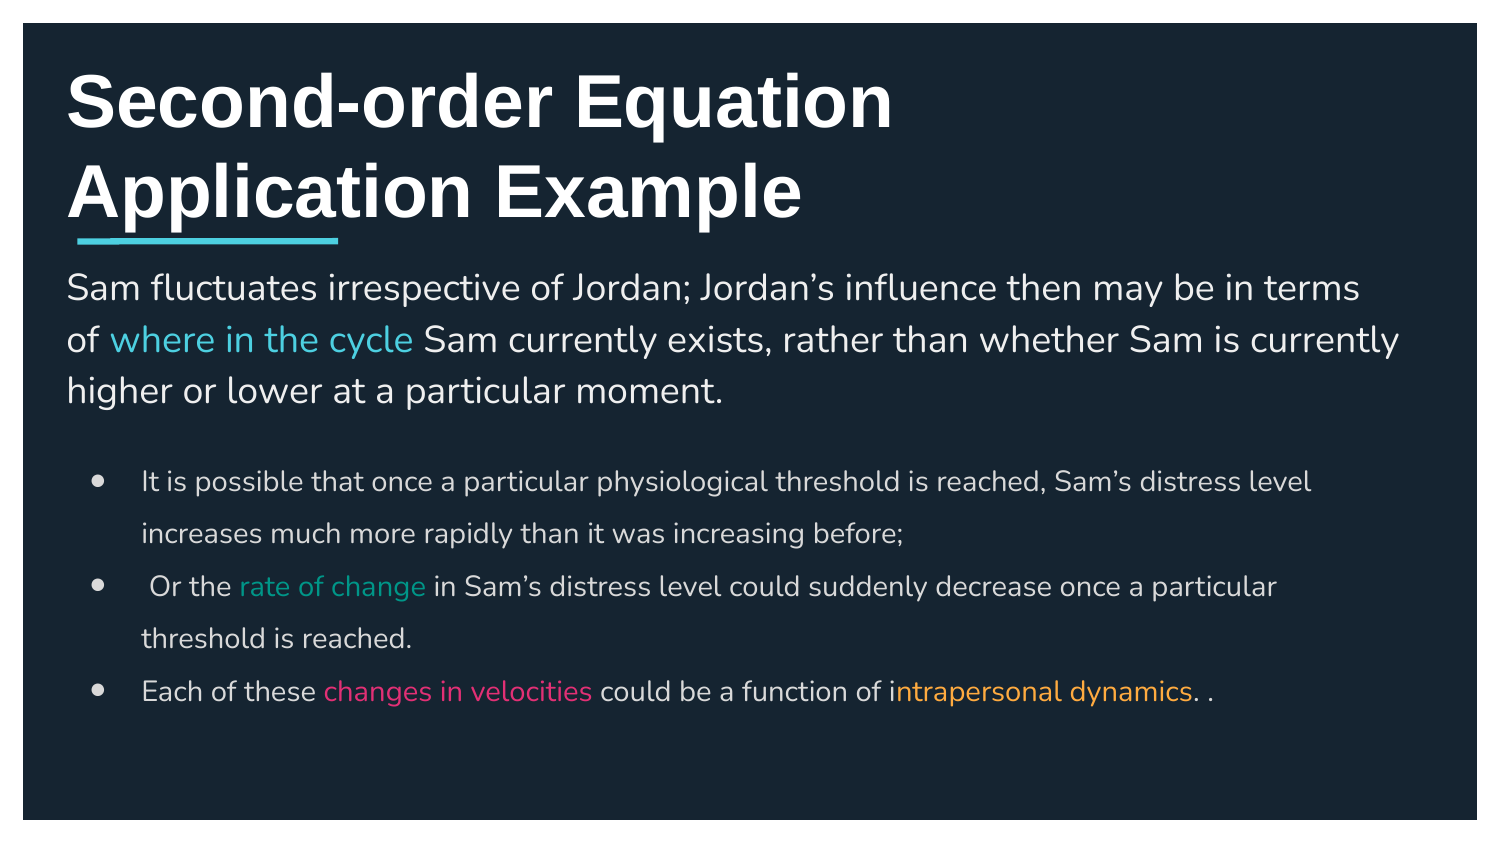

# Second-order Equation Application Example

Sam fluctuates irrespective of Jordan; Jordan’s influence then may be in terms of where in the cycle Sam currently exists, rather than whether Sam is currently higher or lower at a particular moment.
It is possible that once a particular physiological threshold is reached, Sam’s distress level increases much more rapidly than it was increasing before;
 Or the rate of change in Sam’s distress level could suddenly decrease once a particular threshold is reached.
Each of these changes in velocities could be a function of intrapersonal dynamics. .